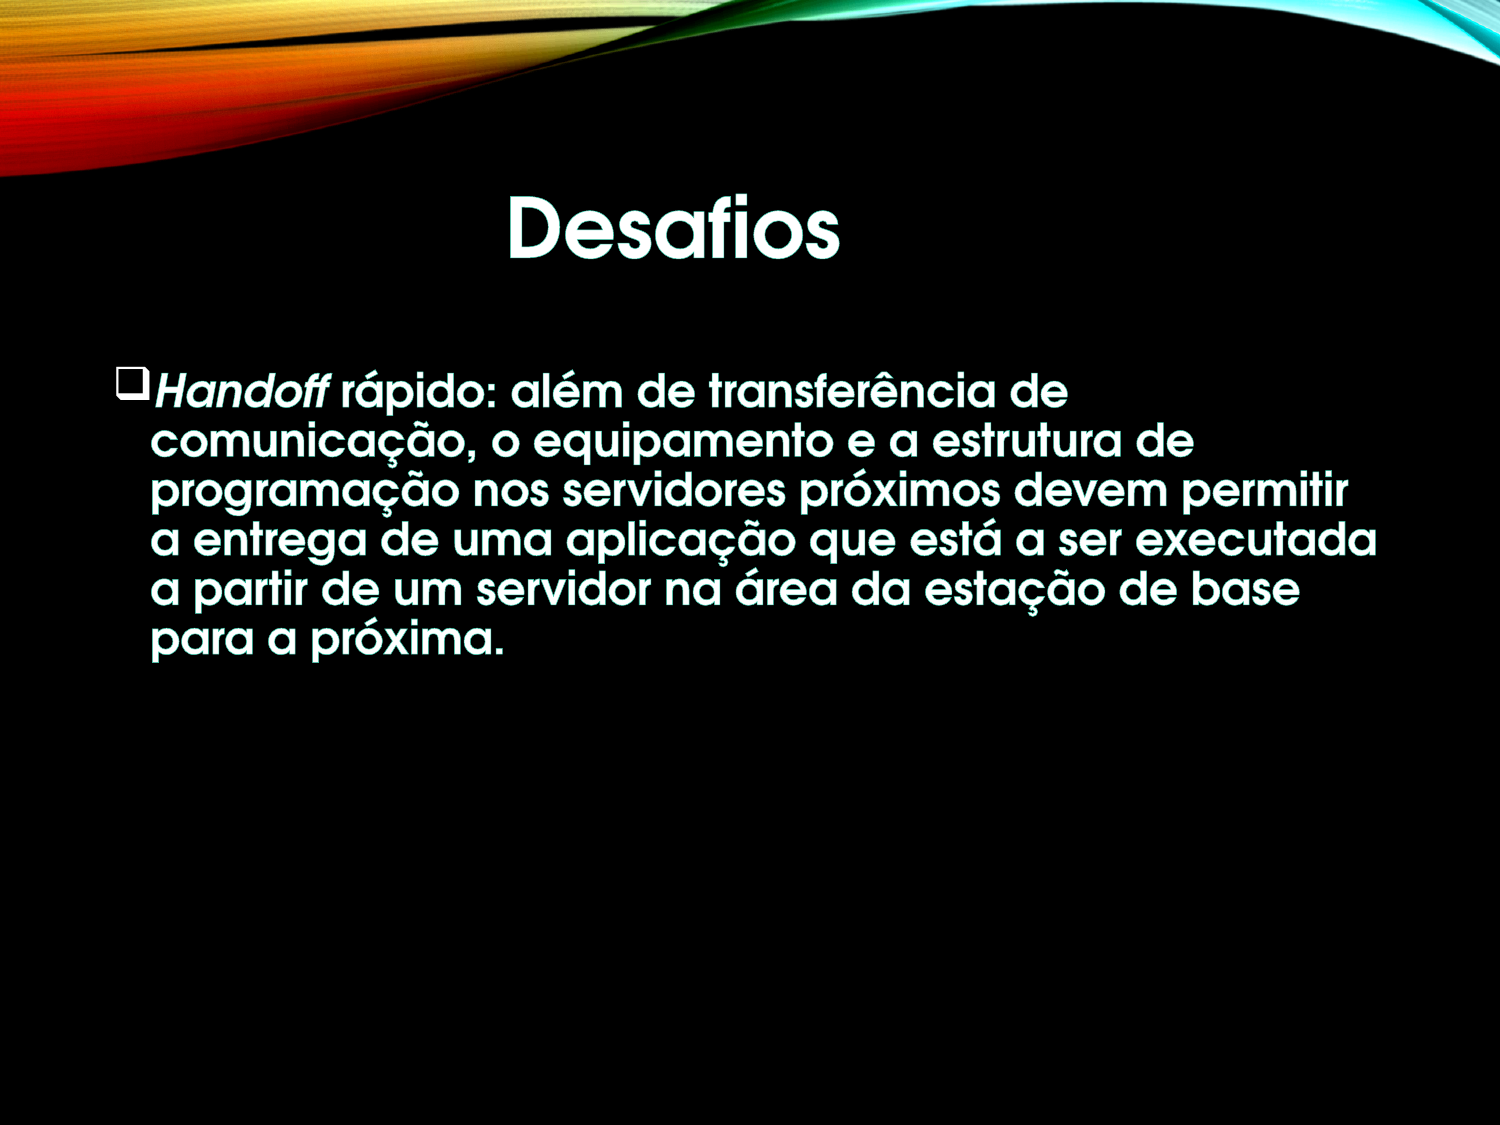

# Desafios
Handoff rápido: além de transferência de comunicação, o equipamento e a estrutura de programação nos servidores próximos devem permitir a entrega de uma aplicação que está a ser executada a partir de um servidor na área da estação de base para a próxima.